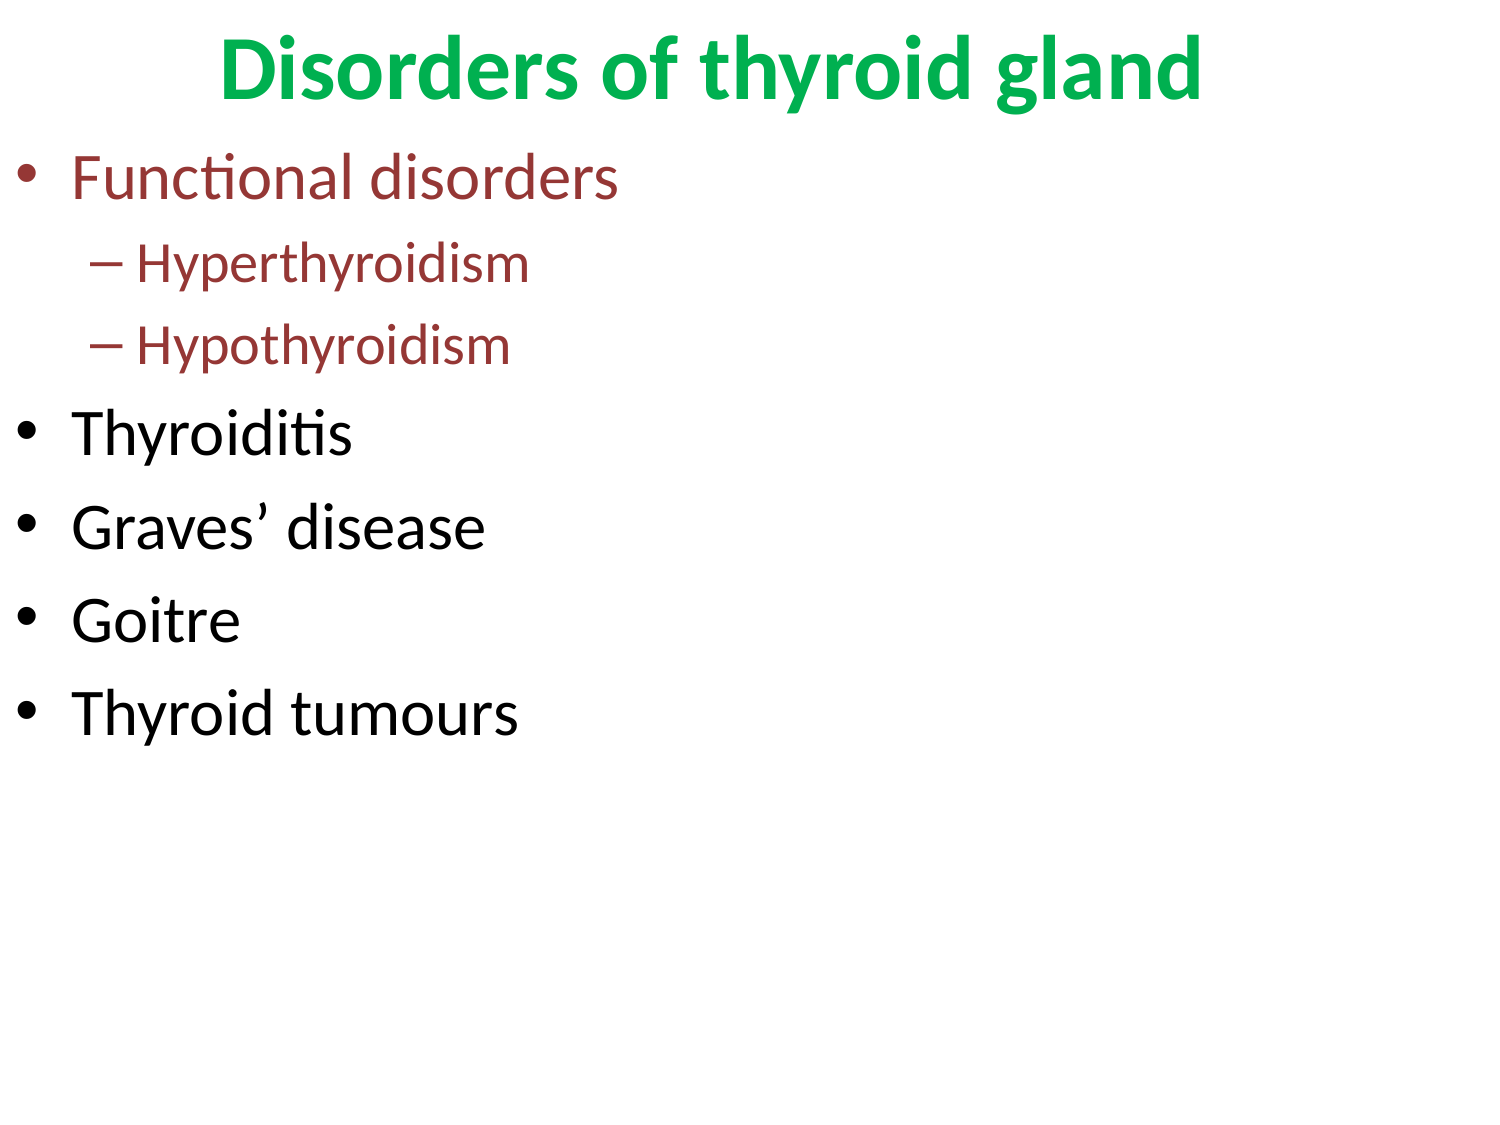

# Disorders of thyroid gland
Functional disorders
Hyperthyroidism
Hypothyroidism
Thyroiditis
Graves’ disease
Goitre
Thyroid tumours